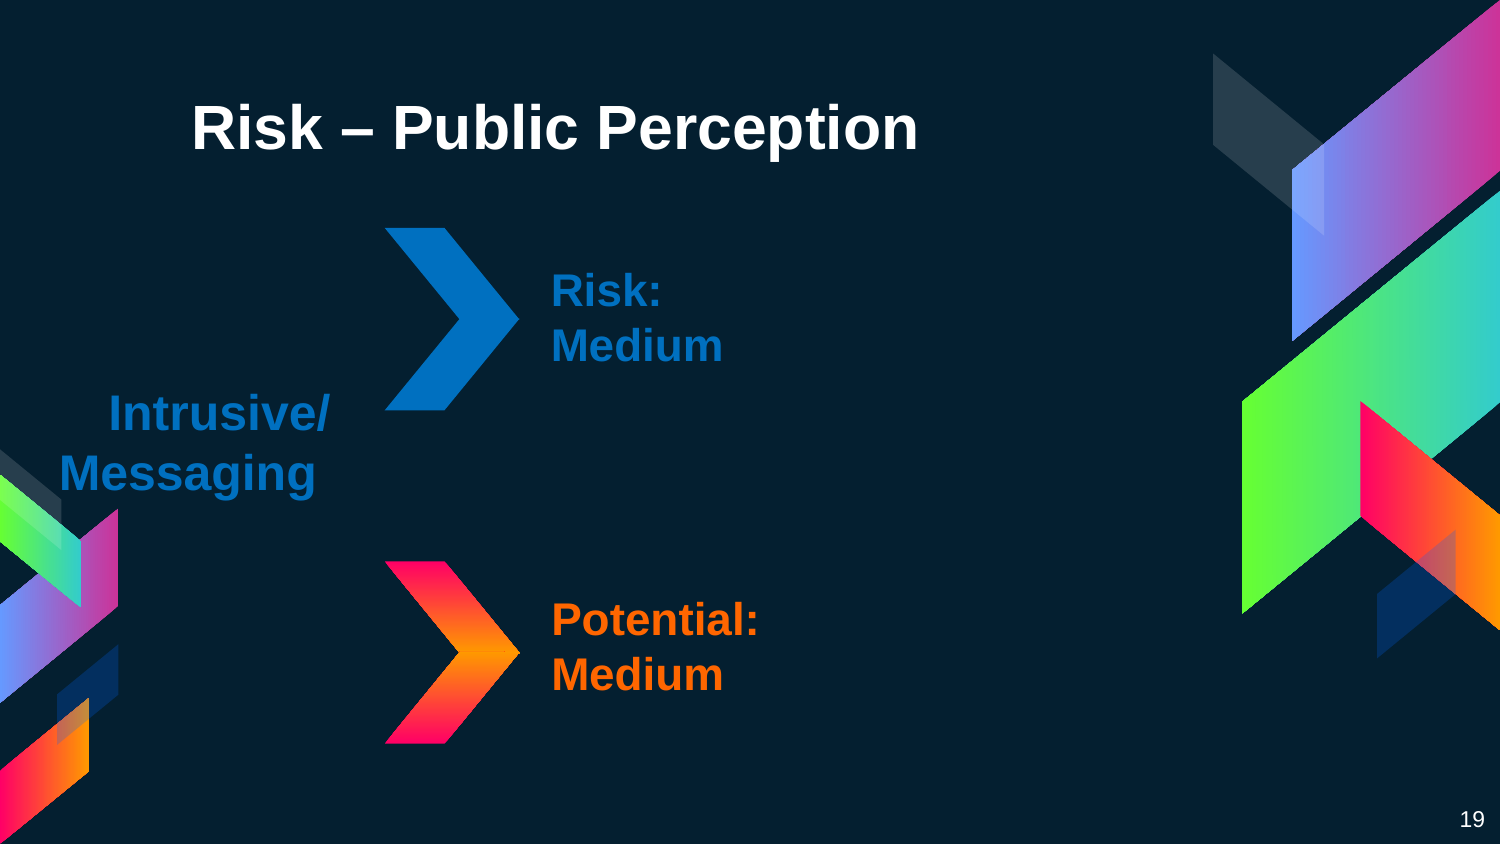

# Risk – Public Perception
Risk:
Medium

Intrusive/ Messaging
Potential:
Medium

19